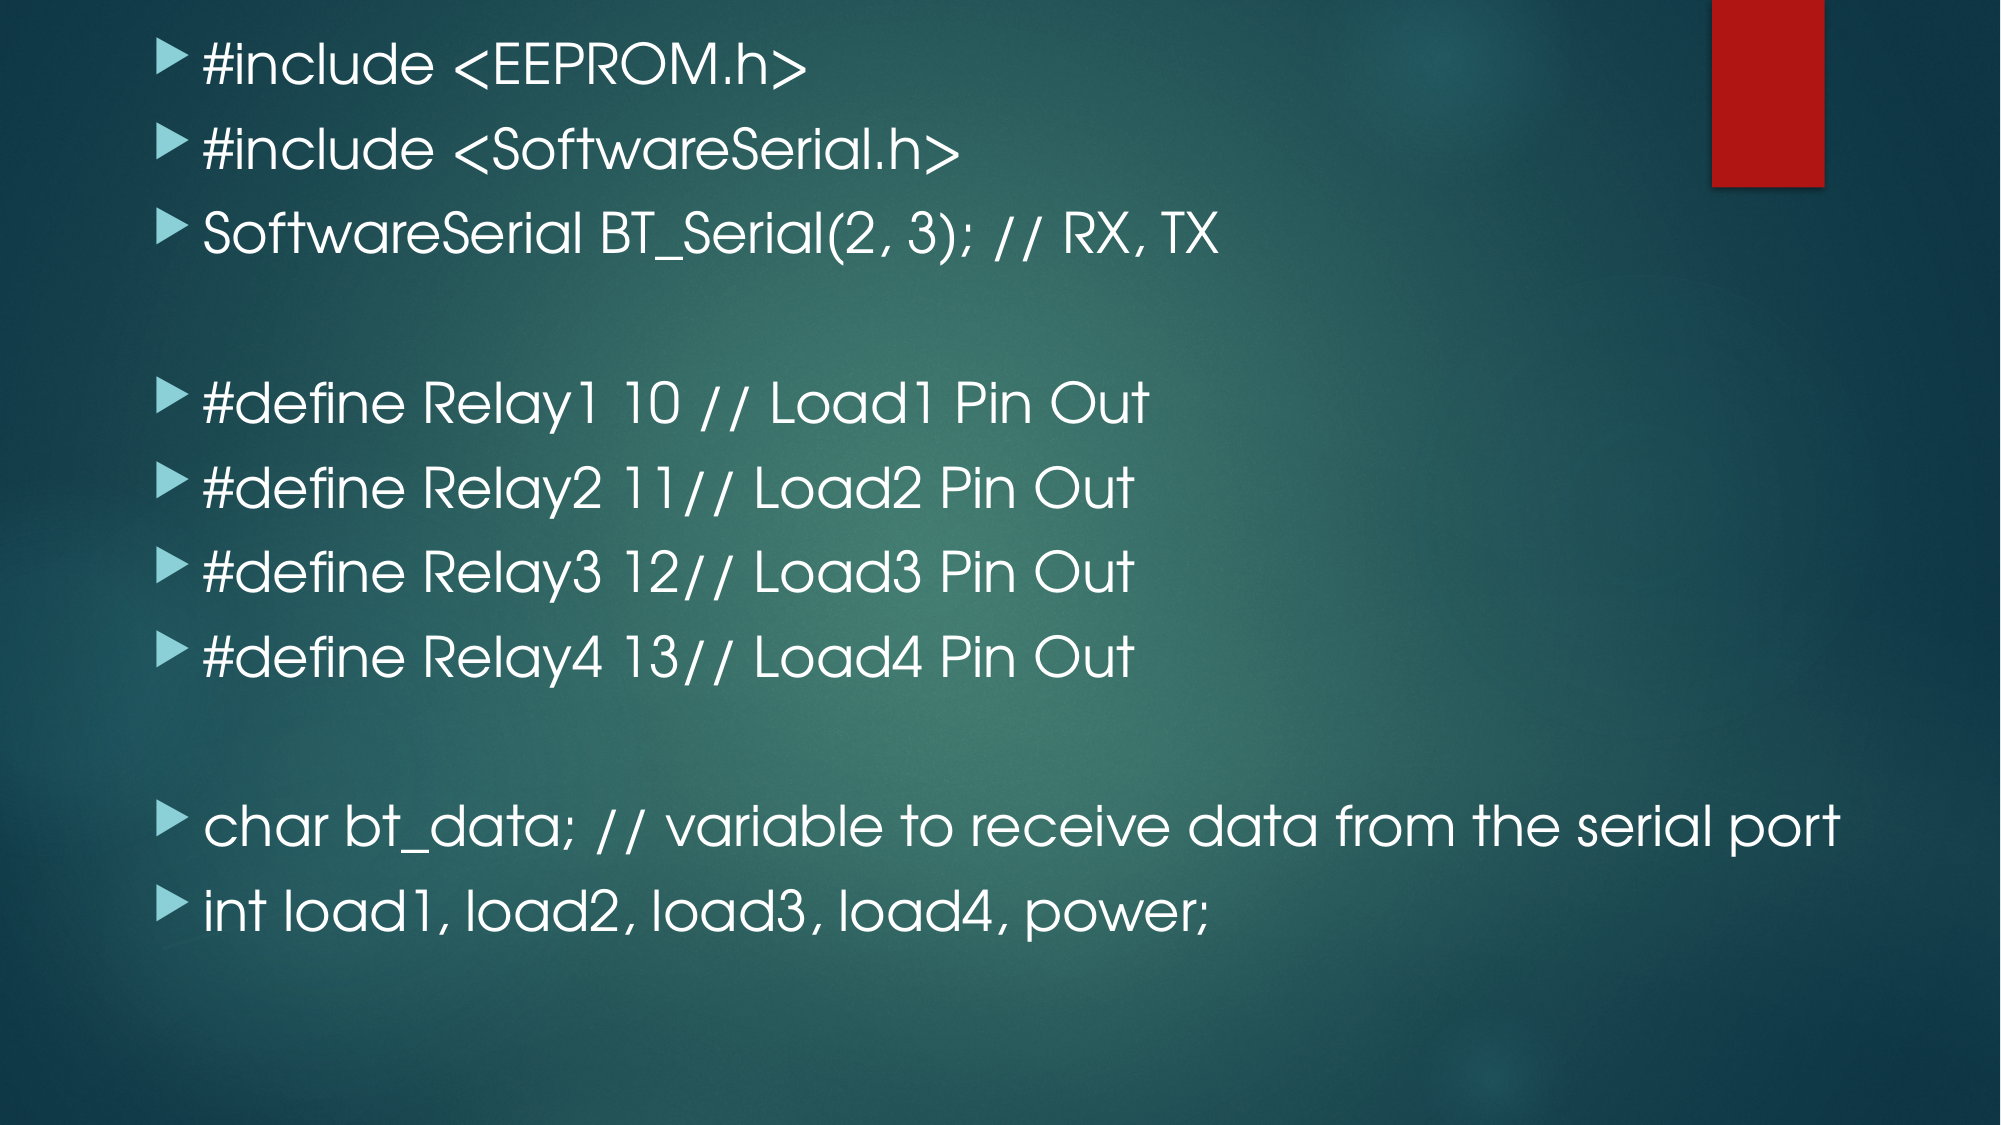

#include <EEPROM.h>
#include <SoftwareSerial.h>
SoftwareSerial BT_Serial(2, 3); // RX, TX

#define Relay1 10 // Load1 Pin Out
#define Relay2 11// Load2 Pin Out
#define Relay3 12// Load3 Pin Out
#define Relay4 13// Load4 Pin Out

char bt_data; // variable to receive data from the serial port
int load1, load2, load3, load4, power;